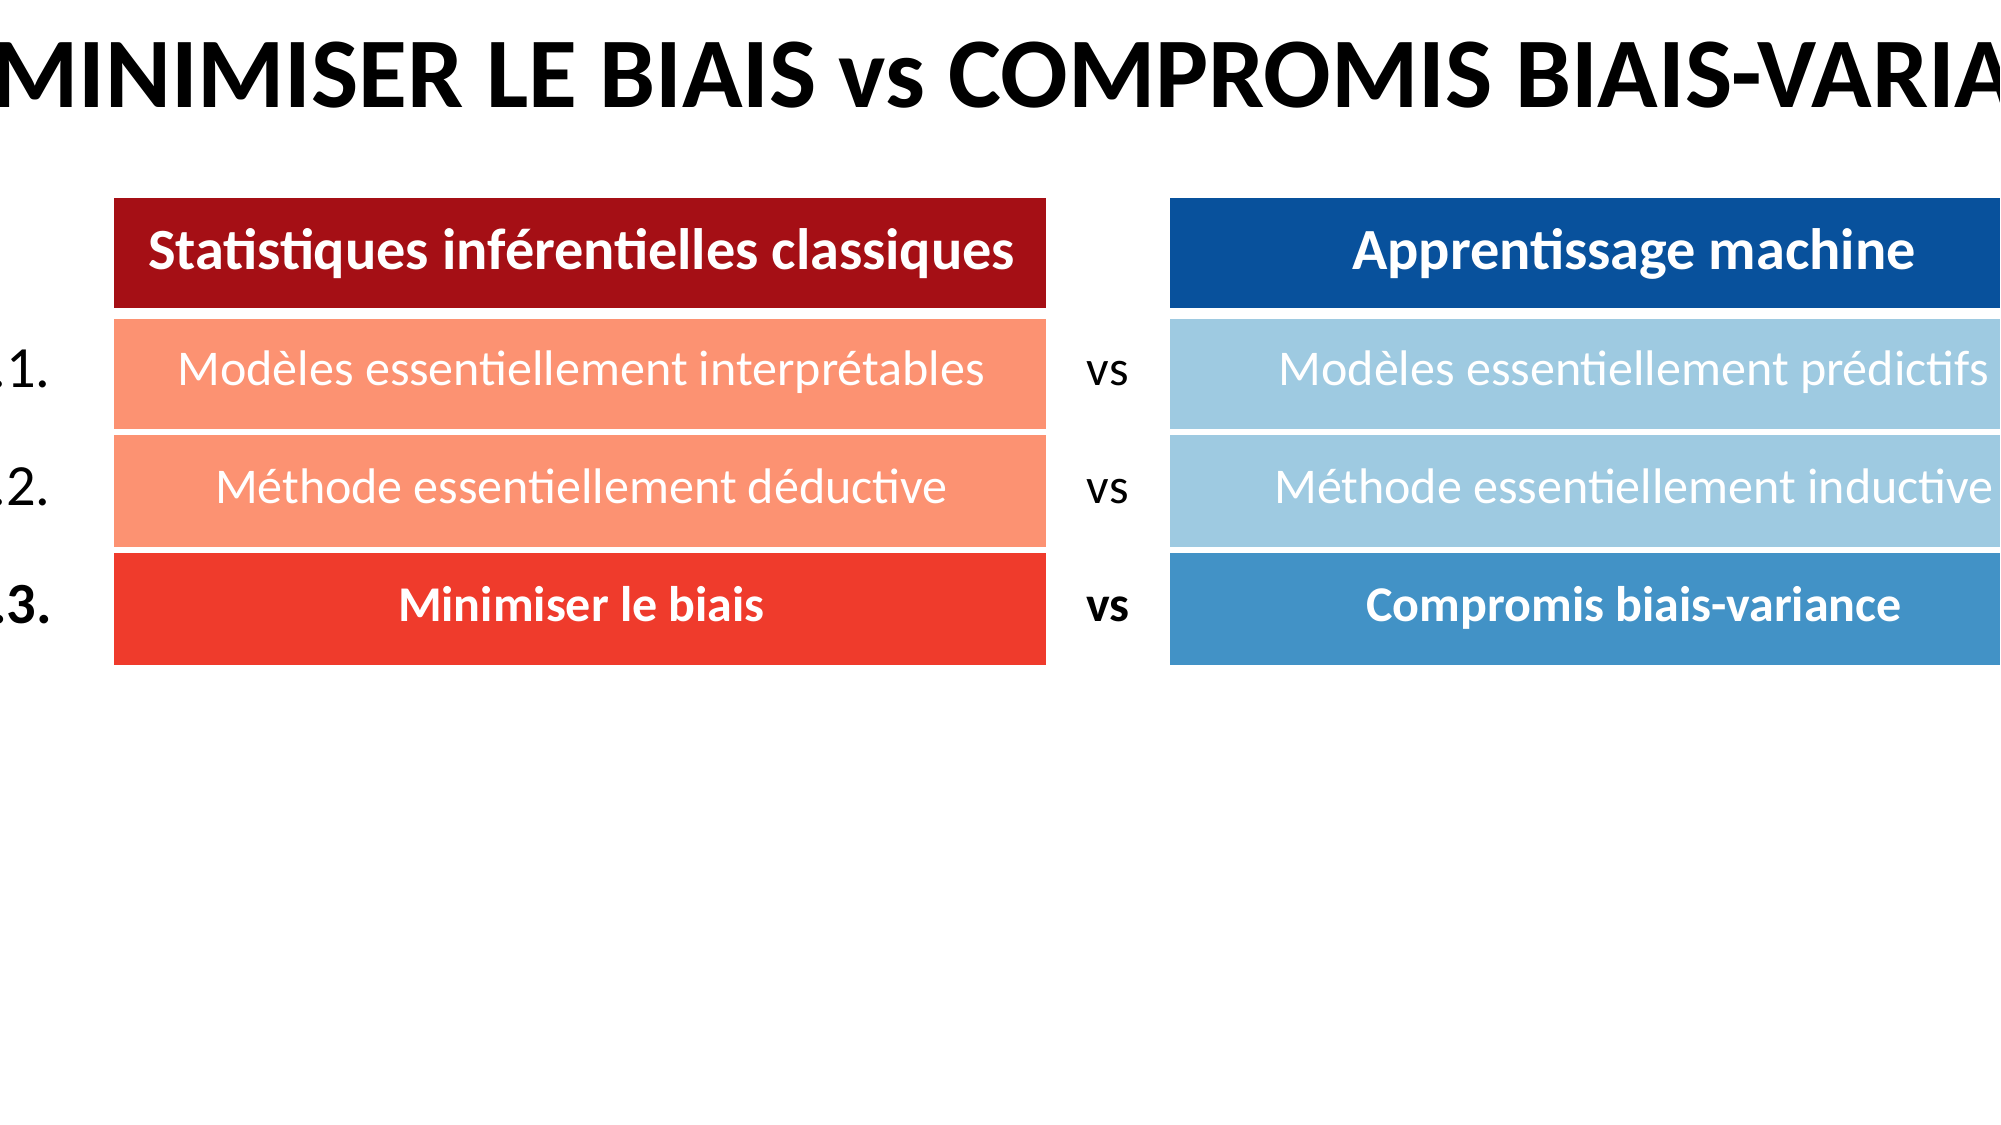

1.3. MINIMISER LE BIAIS vs COMPROMIS BIAIS-VARIANCE
|  | Statistiques inférentielles classiques |  | Apprentissage machine |
| --- | --- | --- | --- |
| 1.1. | Modèles essentiellement interprétables | vs | Modèles essentiellement prédictifs |
| 1.2. | Méthode essentiellement déductive | vs | Méthode essentiellement inductive |
| 1.3. | Minimiser le biais | vs | Compromis biais-variance |